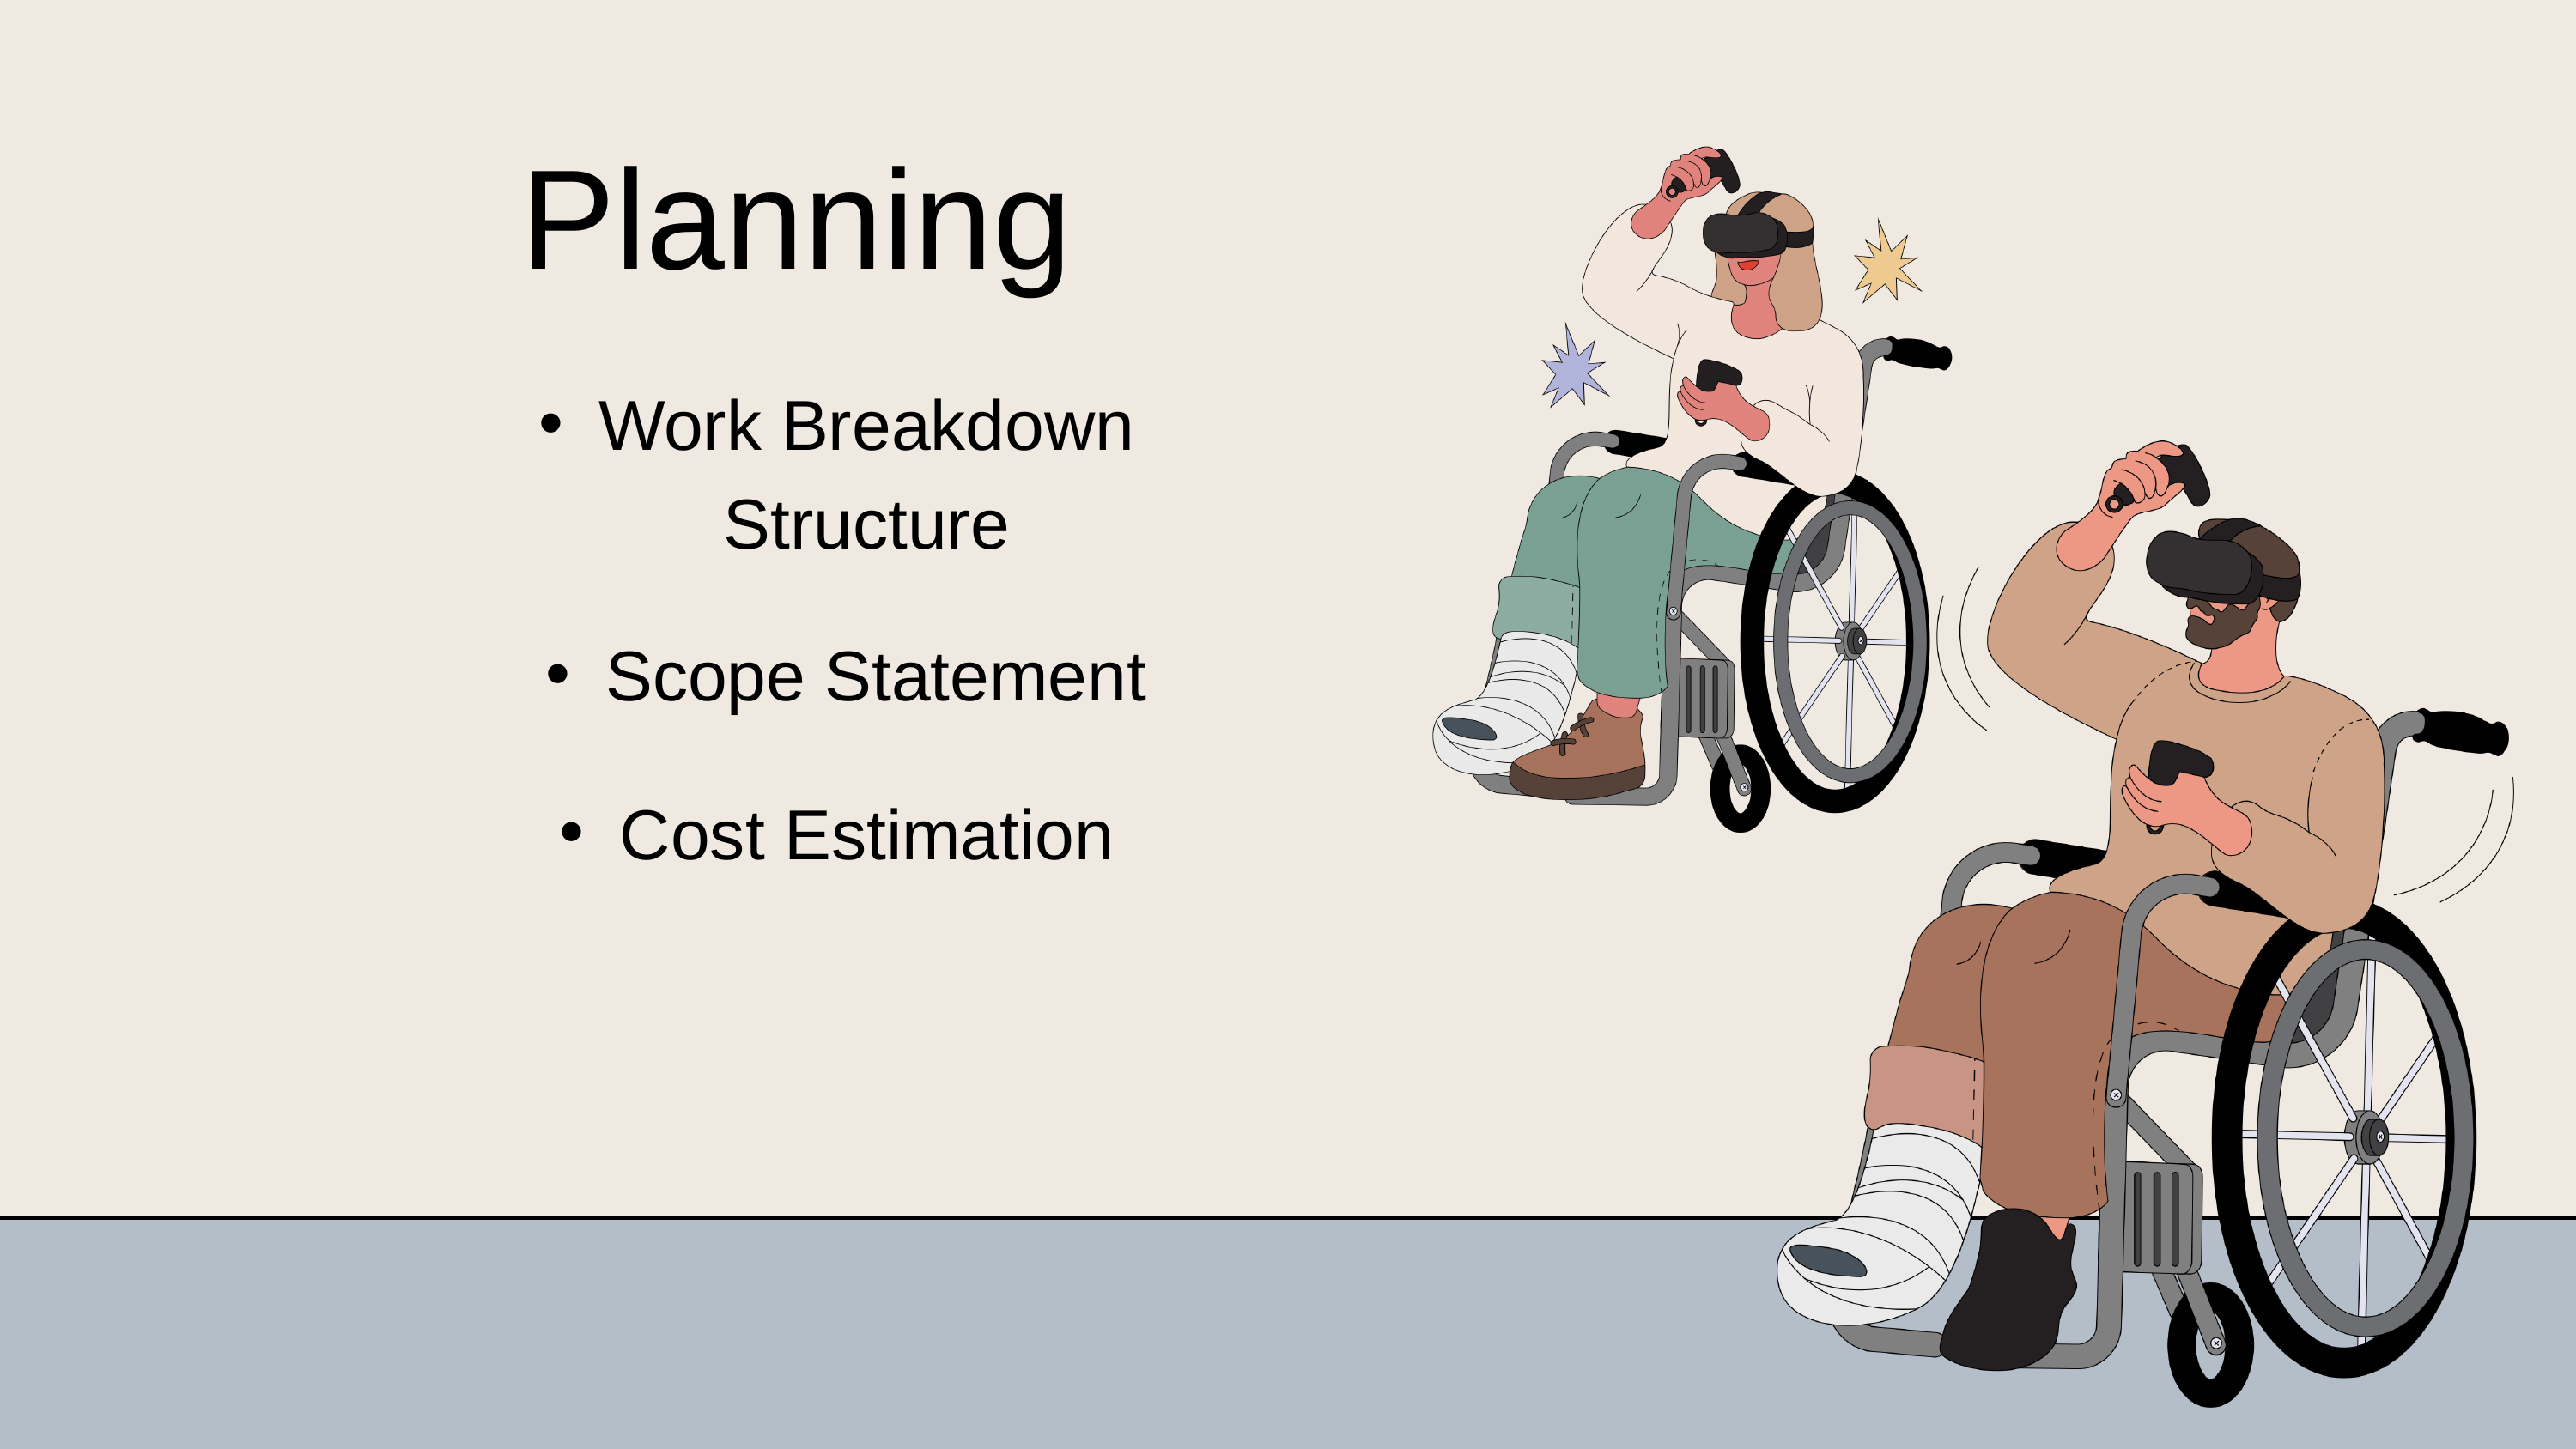

Planning
Work Breakdown Structure

Scope Statement
Cost Estimation